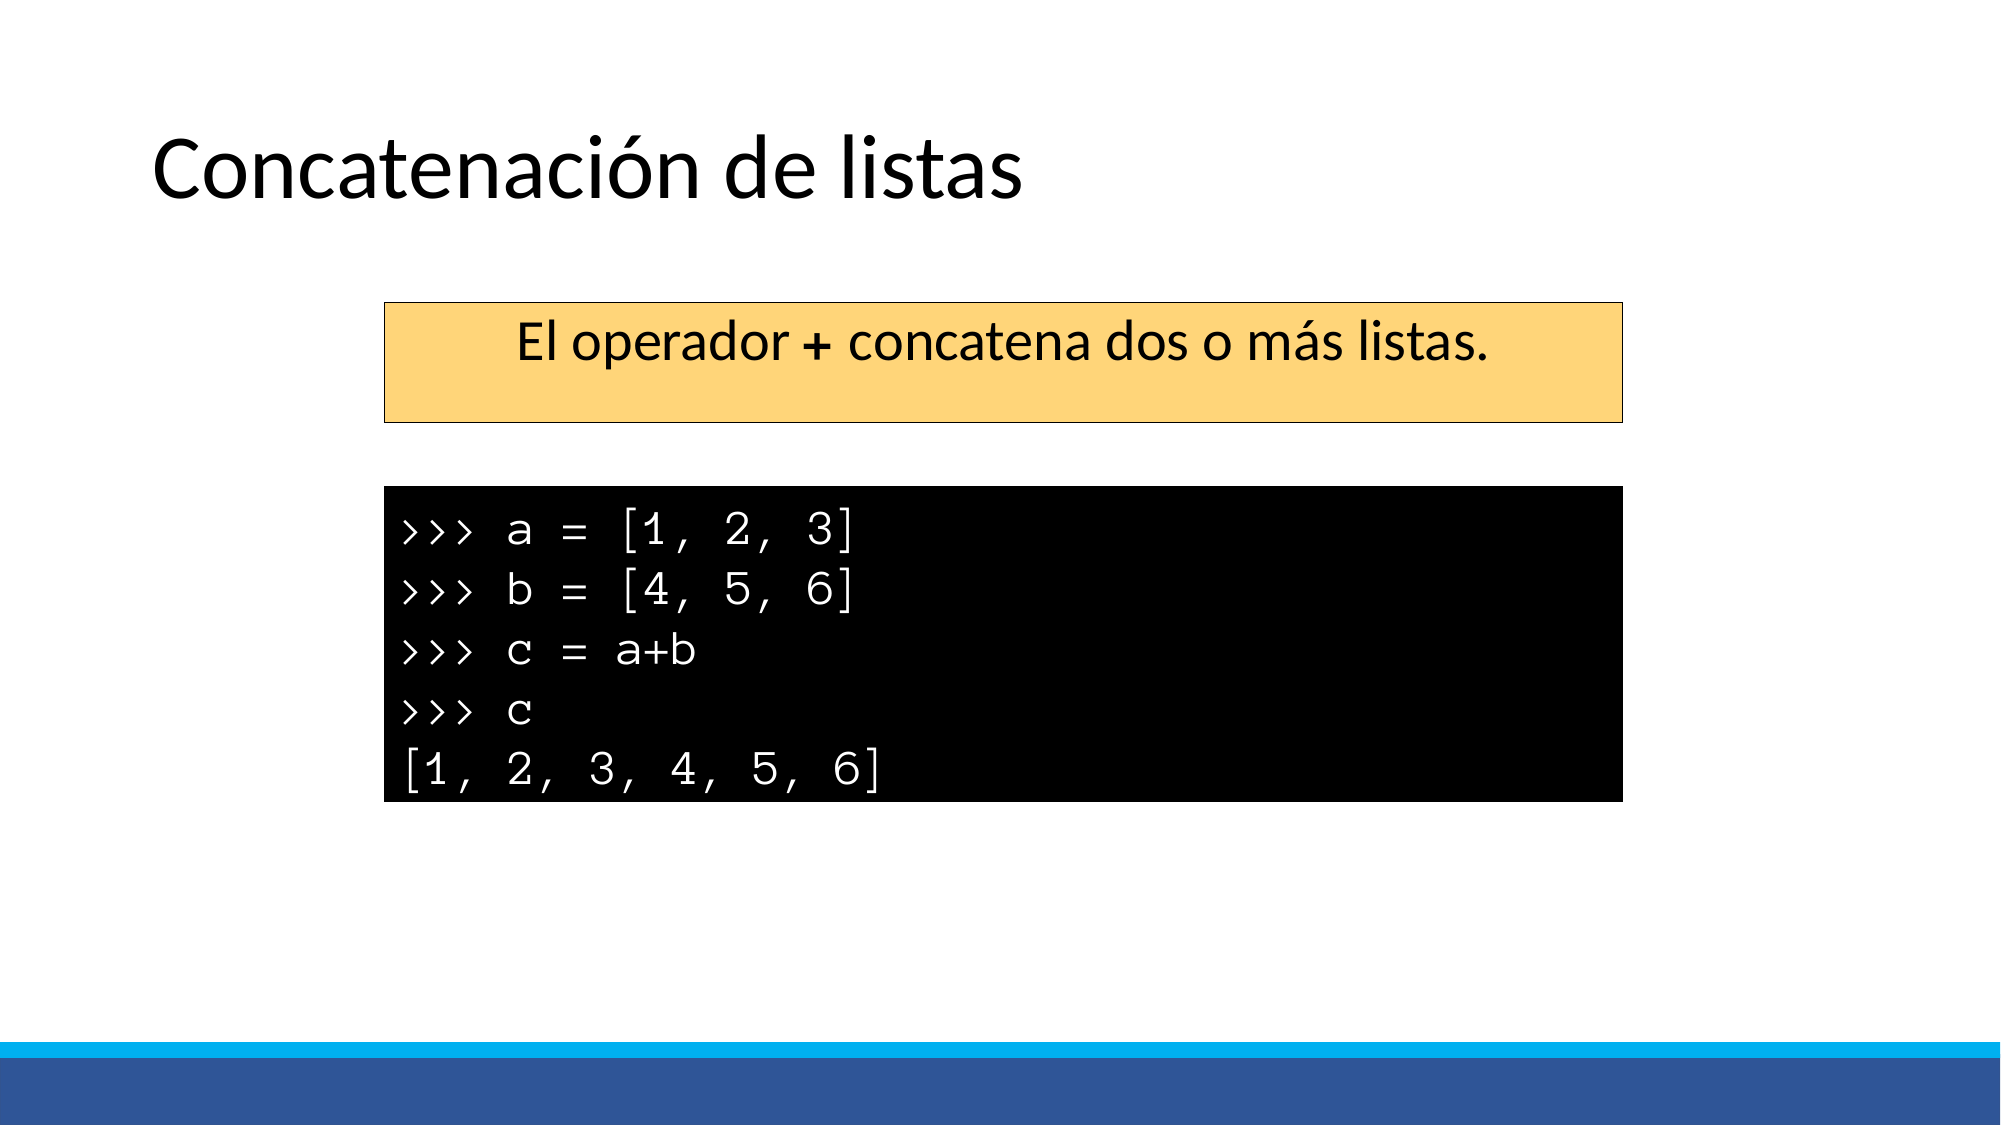

# Concatenación de listas
El operador + concatena dos o más listas.
>>> a = [1, 2, 3]
>>> b = [4, 5, 6]
>>> c = a+b
>>> c
[1, 2, 3, 4, 5, 6]